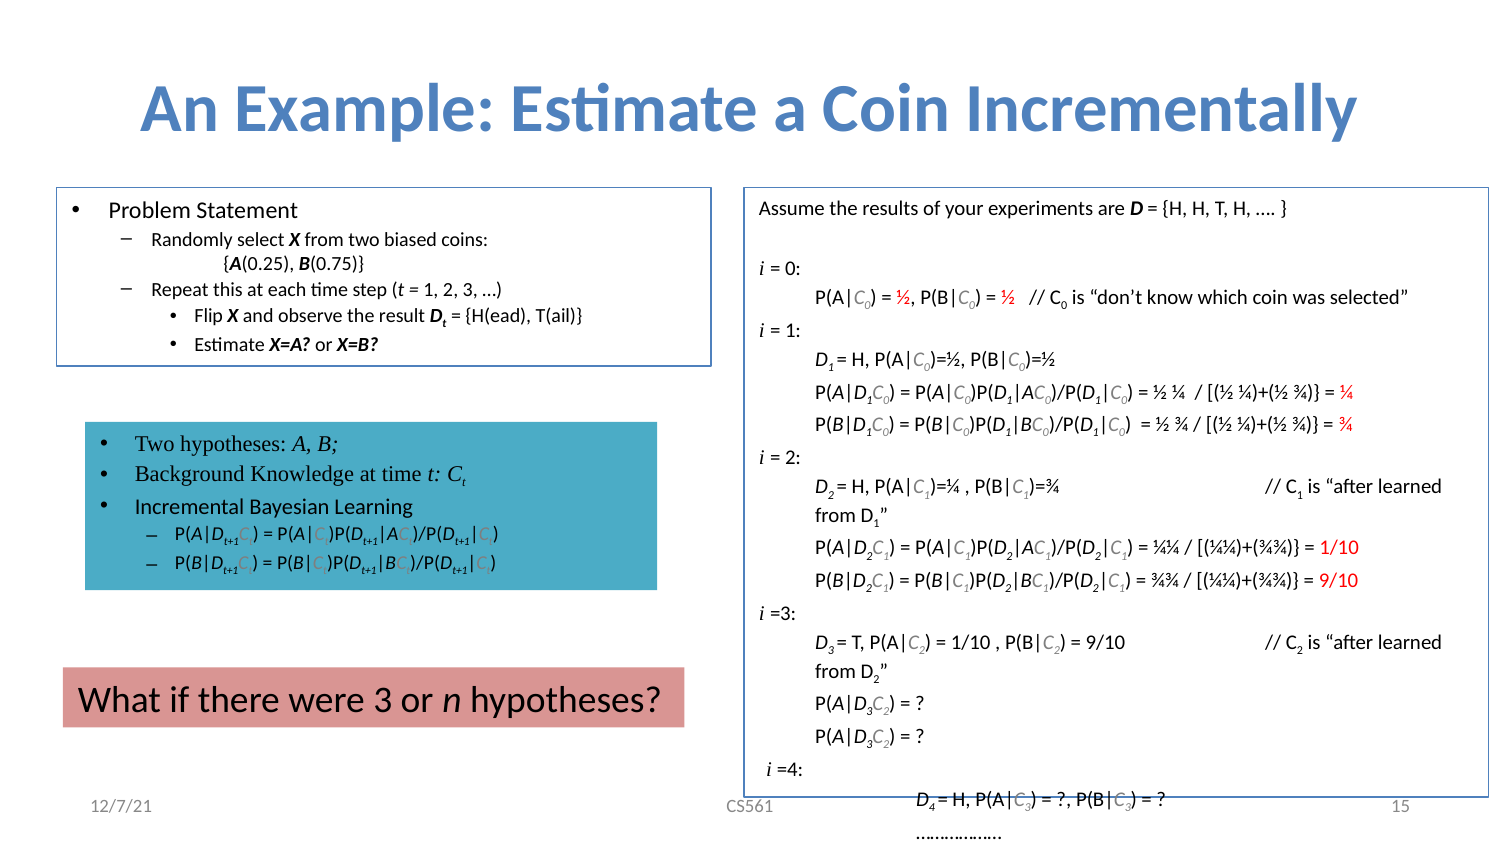

# An Example: Estimate a Coin Incrementally
Problem Statement
Randomly select X from two biased coins:
	{A(0.25), B(0.75)}
Repeat this at each time step (t = 1, 2, 3, …)
Flip X and observe the result Dt = {H(ead), T(ail)}
Estimate X=A? or X=B?
Assume the results of your experiments are D = {H, H, T, H, …. }

i = 0:
P(A|C0) = ½, P(B|C0) = ½   // C0 is “don’t know which coin was selected”
i = 1:
D1 = H, P(A|C0)=½, P(B|C0)=½
P(A|D1C0) = P(A|C0)P(D1|AC0)/P(D1|C0) = ½ ¼  / [(½ ¼)+(½ ¾)} = ¼
P(B|D1C0) = P(B|C0)P(D1|BC0)/P(D1|C0)  = ½ ¾ / [(½ ¼)+(½ ¾)} = ¾
i = 2:
D2 = H, P(A|C1)=¼ , P(B|C1)=¾		// C1 is “after learned from D1”
P(A|D2C1) = P(A|C1)P(D2|AC1)/P(D2|C1) = ¼¼ / [(¼¼)+(¾¾)} = 1/10
P(B|D2C1) = P(B|C1)P(D2|BC1)/P(D2|C1) = ¾¾ / [(¼¼)+(¾¾)} = 9/10
i =3:
D3 = T, P(A|C2) = 1/10 , P(B|C2) = 9/10	// C2 is “after learned from D2”
P(A|D3C2) = ?
P(A|D3C2) = ?
i =4:
	D4 = H, P(A|C3) = ?, P(B|C3) = ?
	………………
	………………

Two hypotheses: A, B;
Background Knowledge at time t: Ct
Incremental Bayesian Learning
P(A|Dt+1Ct) = P(A|Ct)P(Dt+1|ACt)/P(Dt+1|Ct)
P(B|Dt+1Ct) = P(B|Ct)P(Dt+1|BCt)/P(Dt+1|Ct)

What if there were 3 or n hypotheses?
12/7/21
CS561
15